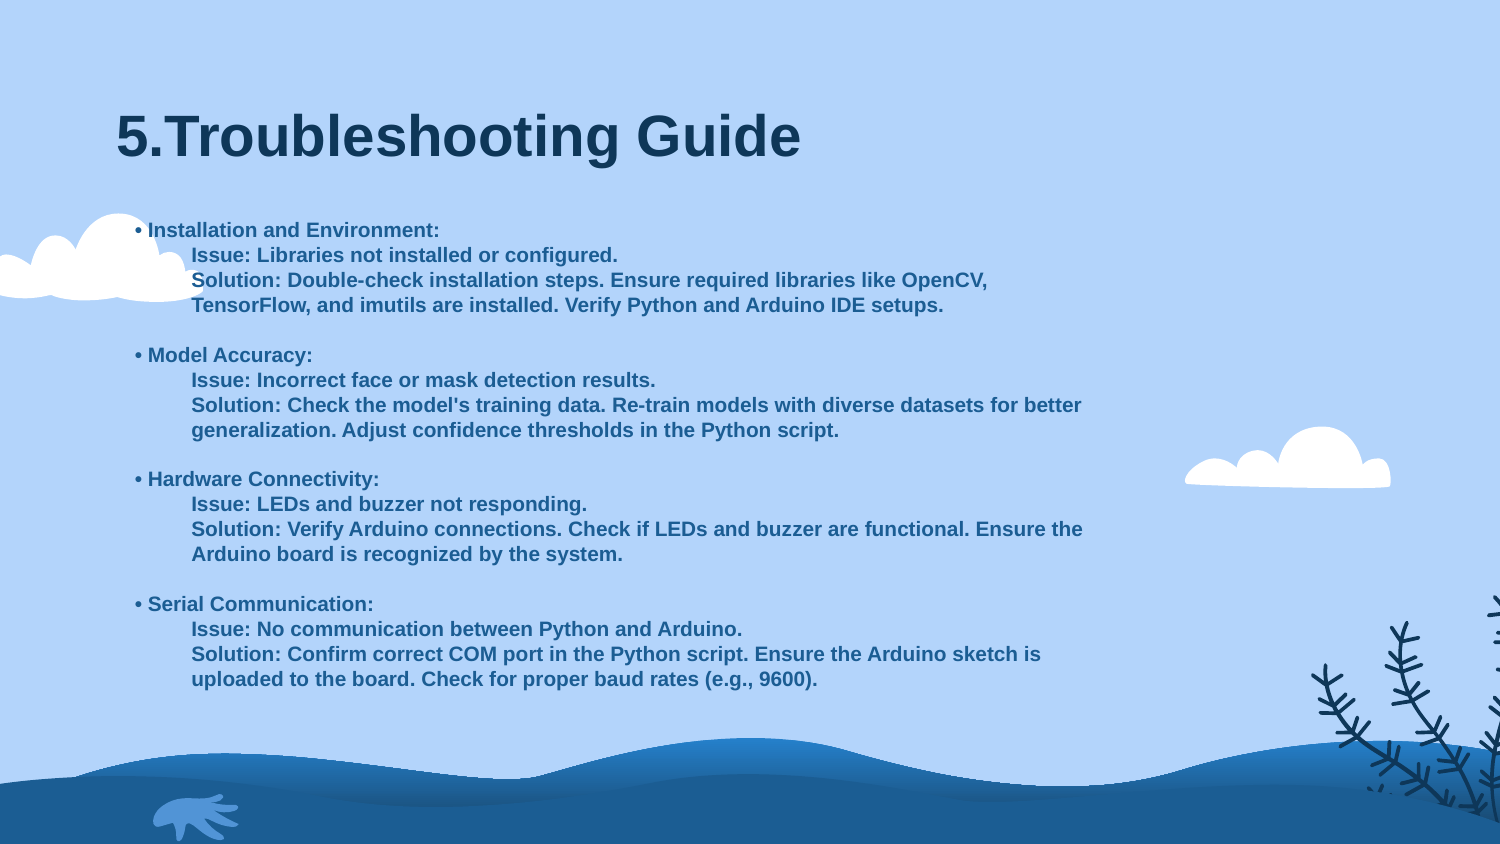

# 5.Troubleshooting Guide
• Installation and Environment:
	Issue: Libraries not installed or configured.
	Solution: Double-check installation steps. Ensure required libraries like OpenCV, TensorFlow, and imutils are installed. Verify Python and Arduino IDE setups.

• Model Accuracy:
	Issue: Incorrect face or mask detection results.
	Solution: Check the model's training data. Re-train models with diverse datasets for better generalization. Adjust confidence thresholds in the Python script.

• Hardware Connectivity:
	Issue: LEDs and buzzer not responding.
	Solution: Verify Arduino connections. Check if LEDs and buzzer are functional. Ensure the Arduino board is recognized by the system.

• Serial Communication:
	Issue: No communication between Python and Arduino.
	Solution: Confirm correct COM port in the Python script. Ensure the Arduino sketch is uploaded to the board. Check for proper baud rates (e.g., 9600).